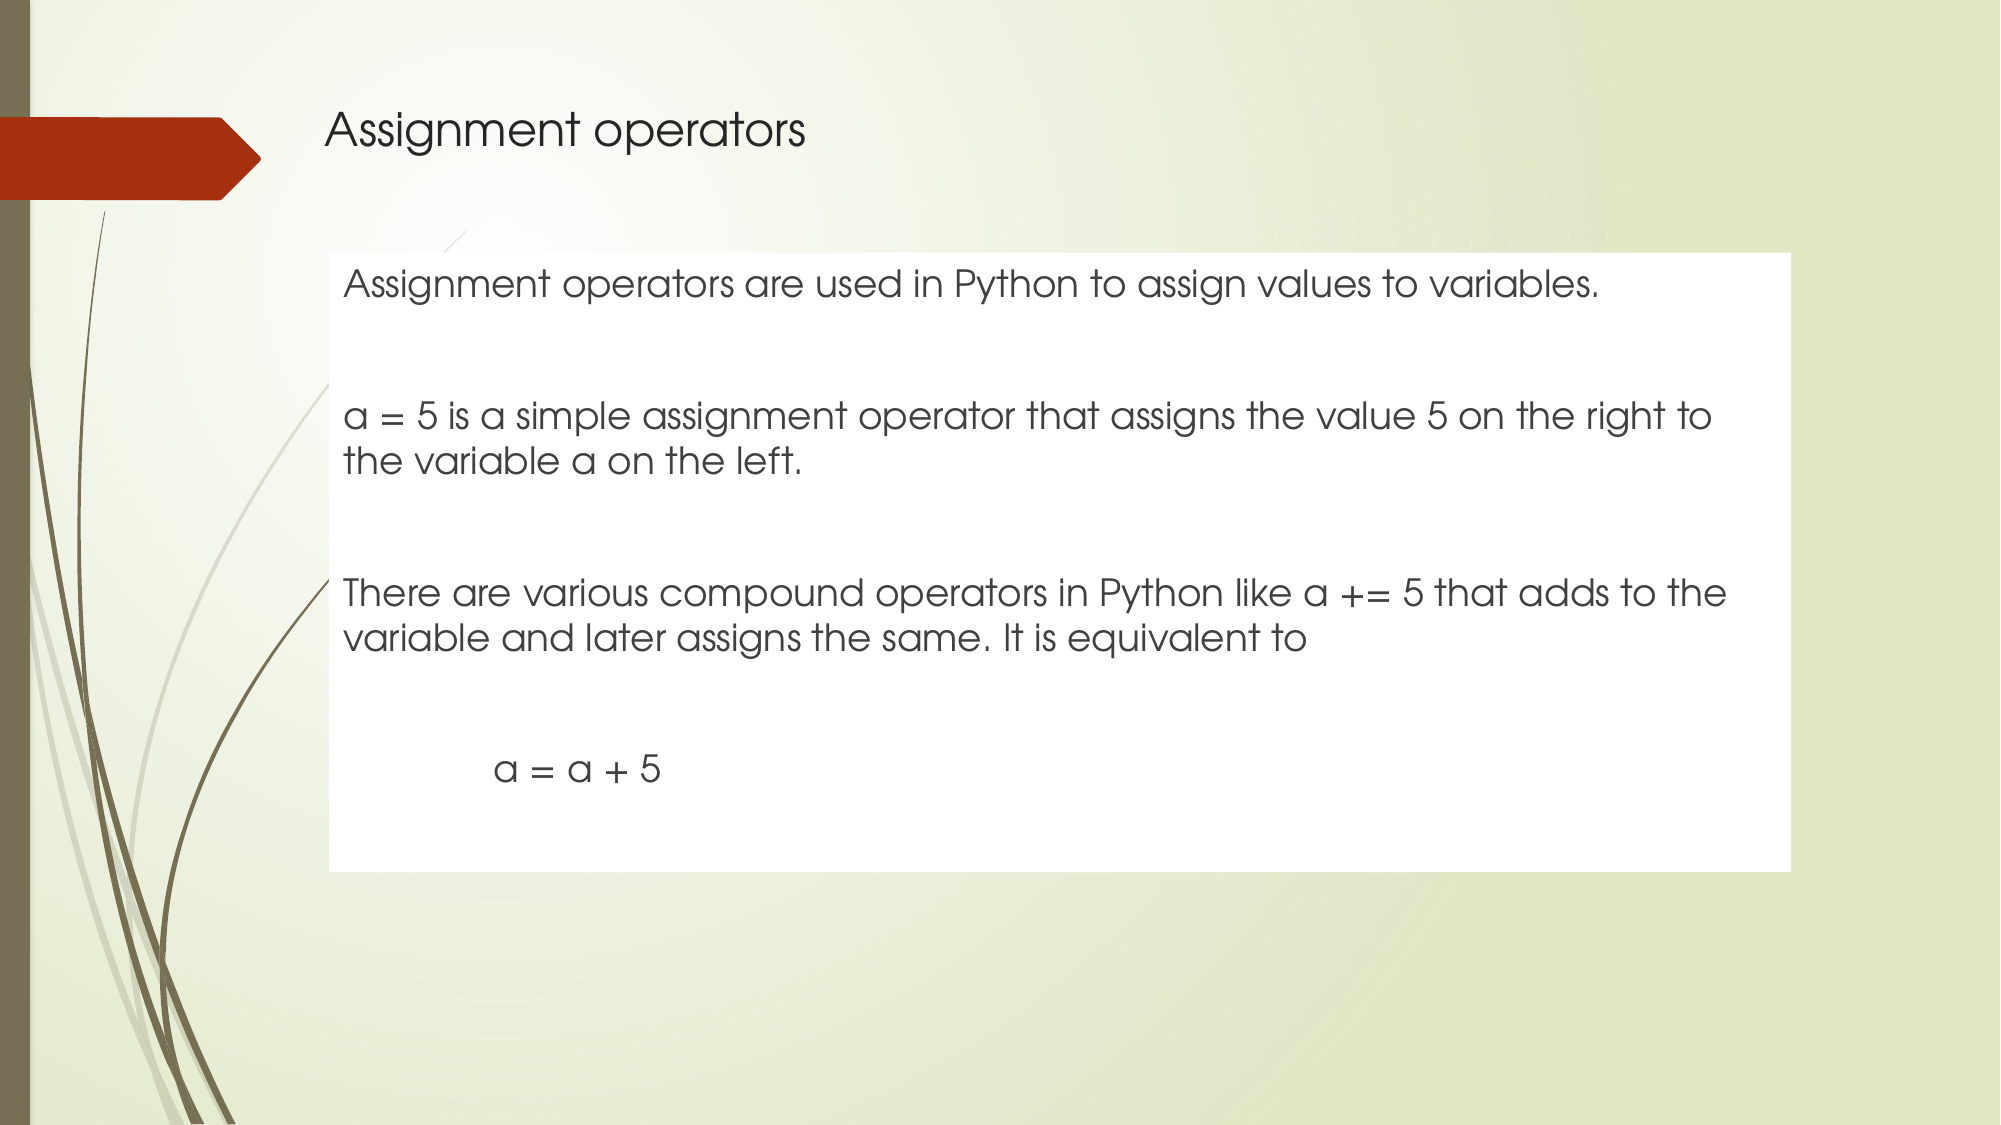

# Assignment operators
Assignment operators are used in Python to assign values to variables.

a = 5 is a simple assignment operator that assigns the value 5 on the right to the variable a on the left.

There are various compound operators in Python like a += 5 that adds to the variable and later assigns the same. It is equivalent to

	a = a + 5